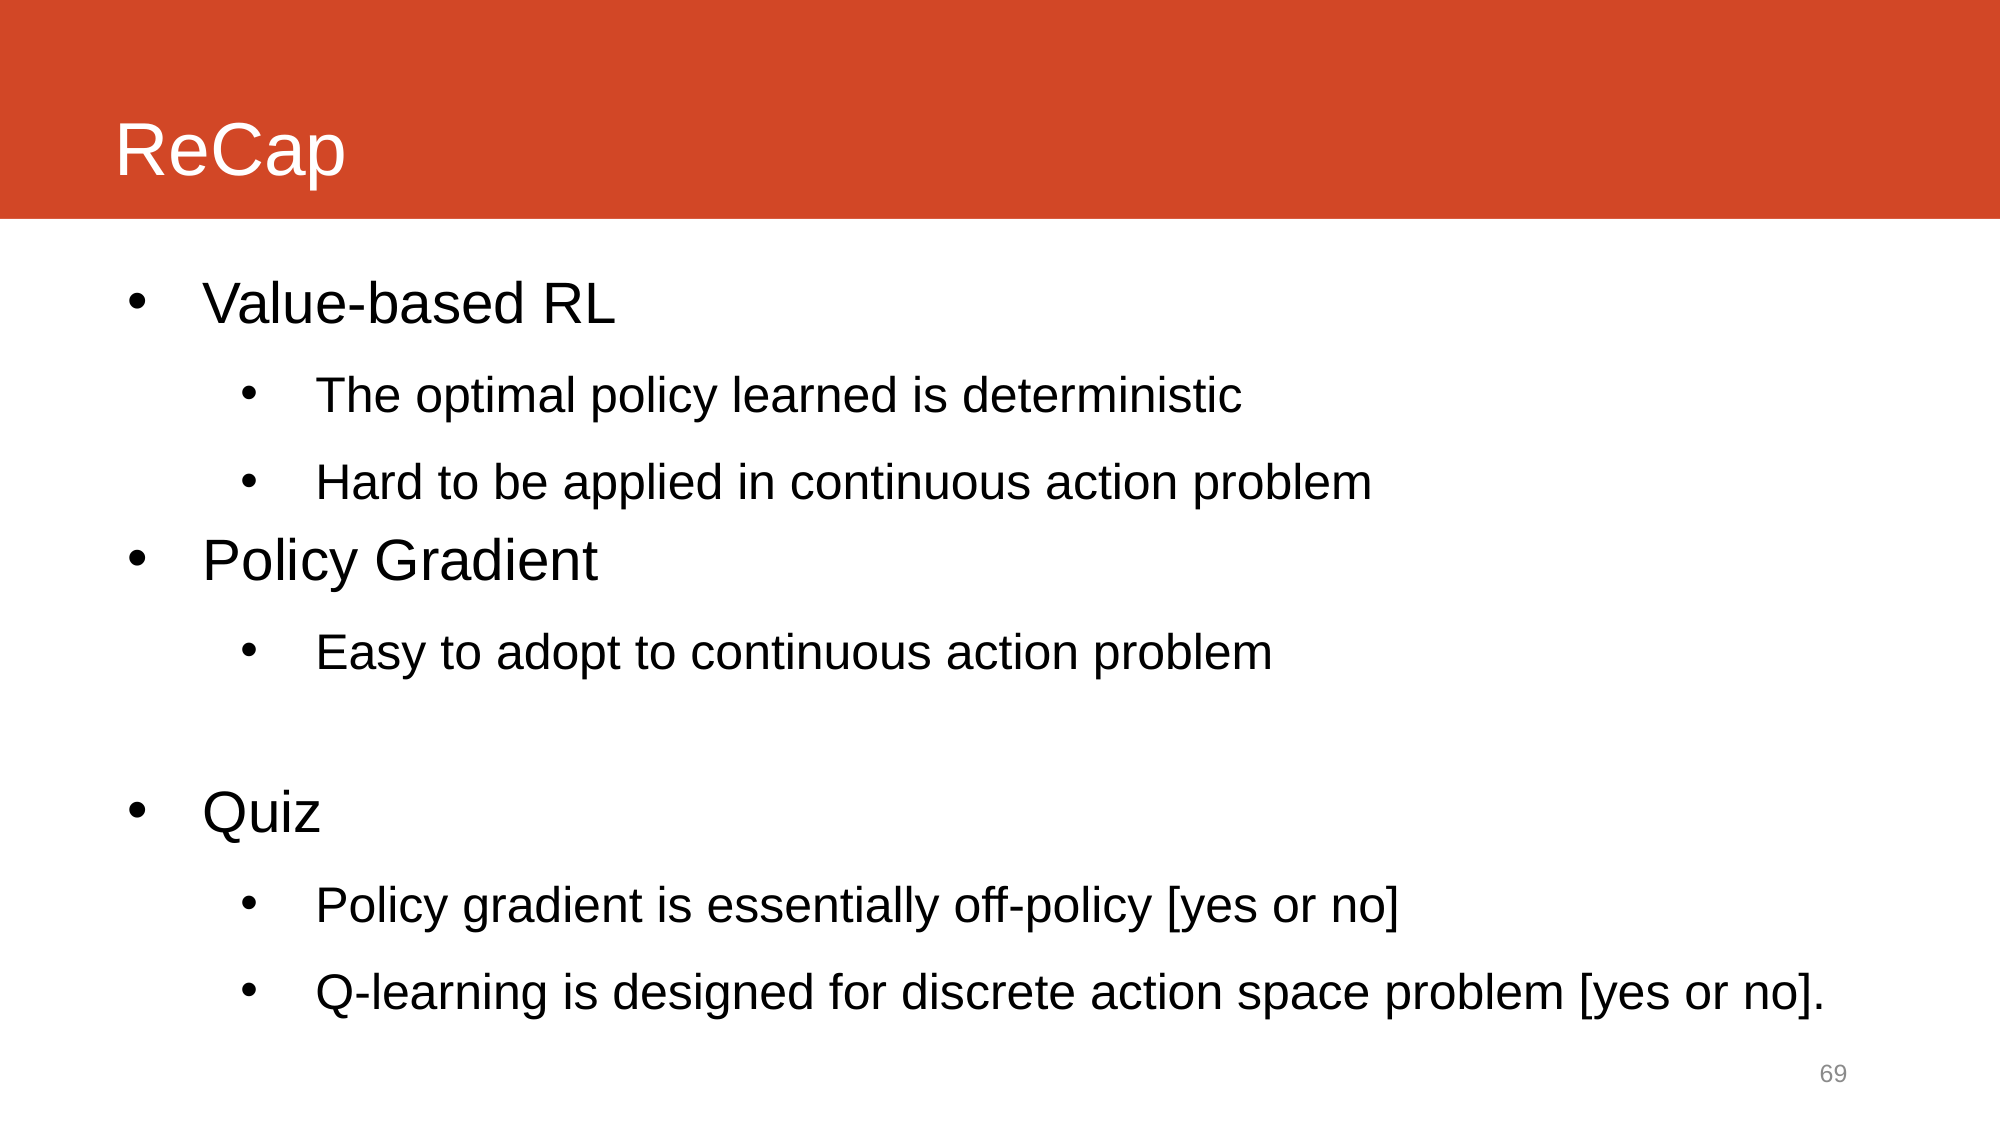

# ReCap
Value-based RL
The optimal policy learned is deterministic
Hard to be applied in continuous action problem
Policy Gradient
Easy to adopt to continuous action problem

Quiz
Policy gradient is essentially off-policy [yes or no]
Q-learning is designed for discrete action space problem [yes or no].

69